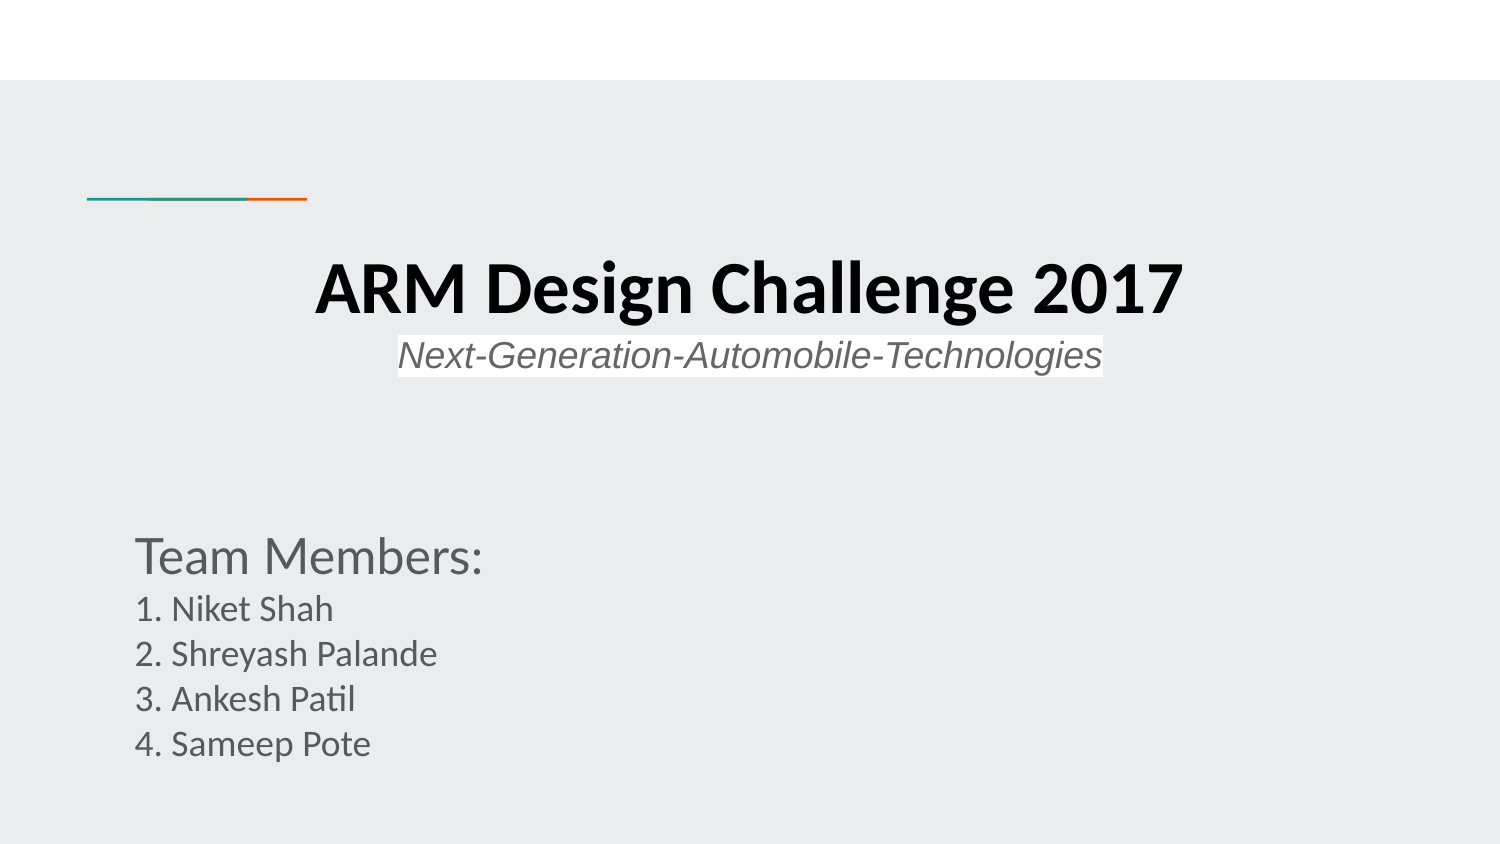

# ARM Design Challenge 2017
Next-Generation-Automobile-Technologies
Team Members:
1. Niket Shah
2. Shreyash Palande
3. Ankesh Patil
4. Sameep Pote